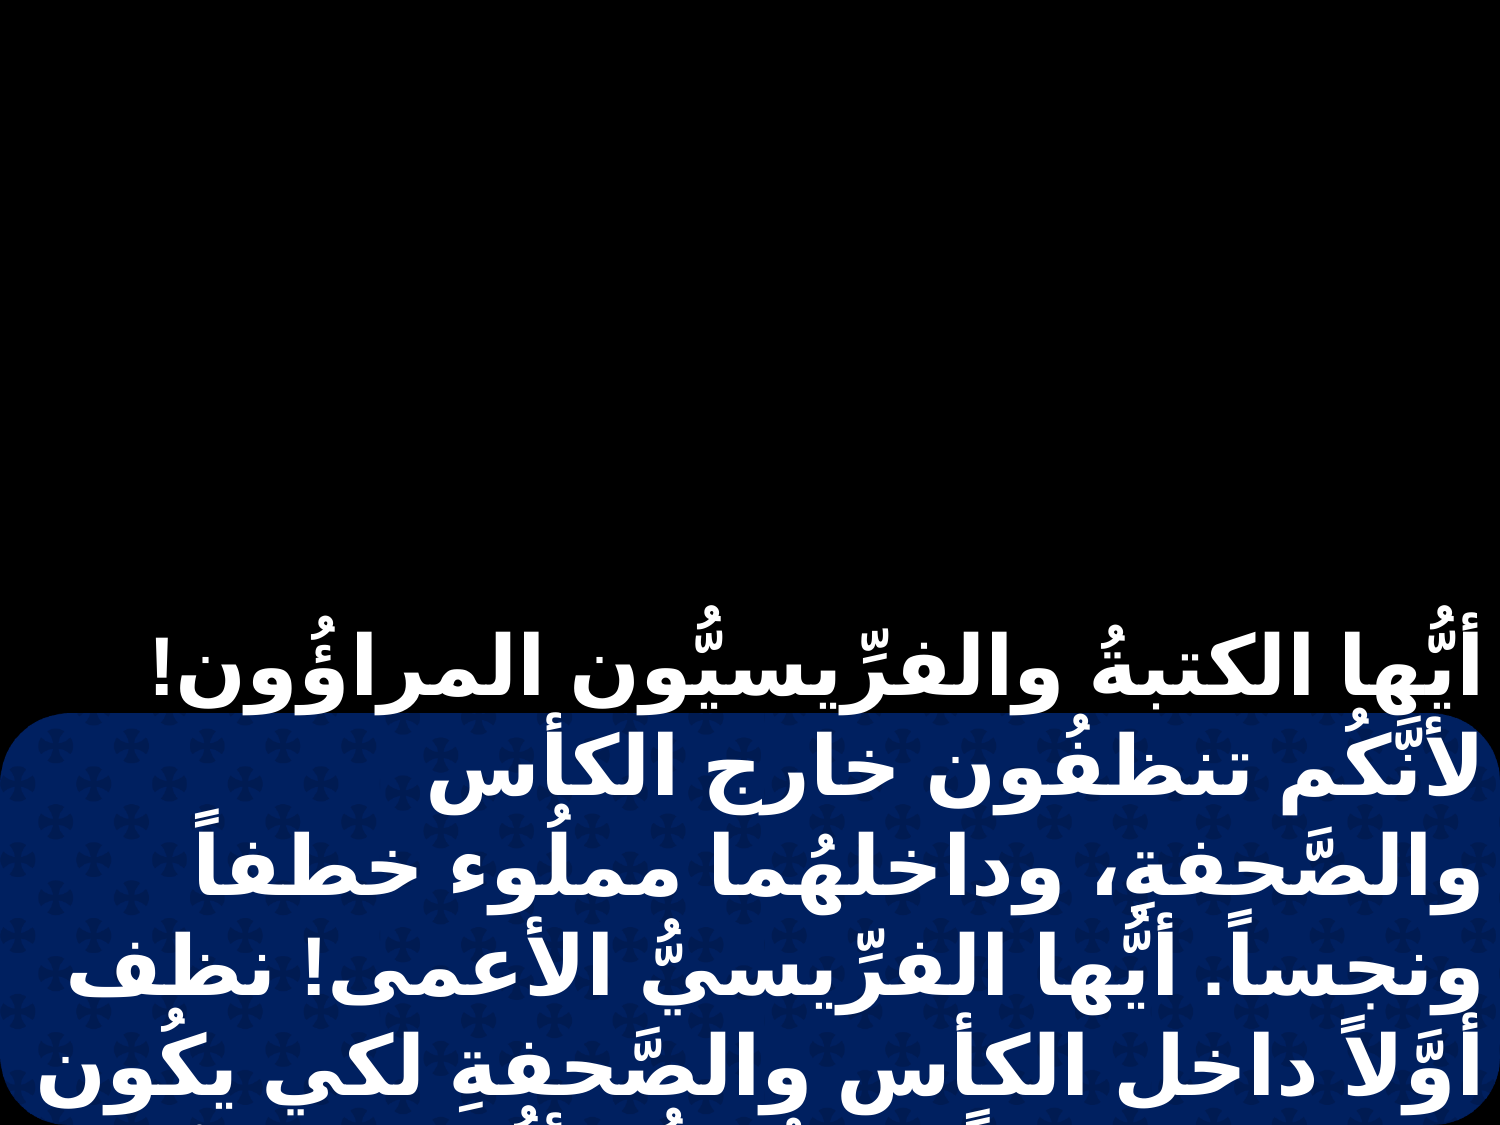

أيُّها الكتبةُ والفرِّيسيُّون المراؤُون! لأنَّكُم تنظفُون خارج الكأس والصَّحفةِ، وداخلهُما مملُوء خطفاً ونجساً. أيُّها الفرِّيسيُّ الأعمى! نظف أوَّلاً داخل الكأس والصَّحفةِ لكي يكُون خارجُهُما نقياً. ويلٌ لكُم أيُّها الكتبةُ والفرِّيسيُّون المراؤُون!